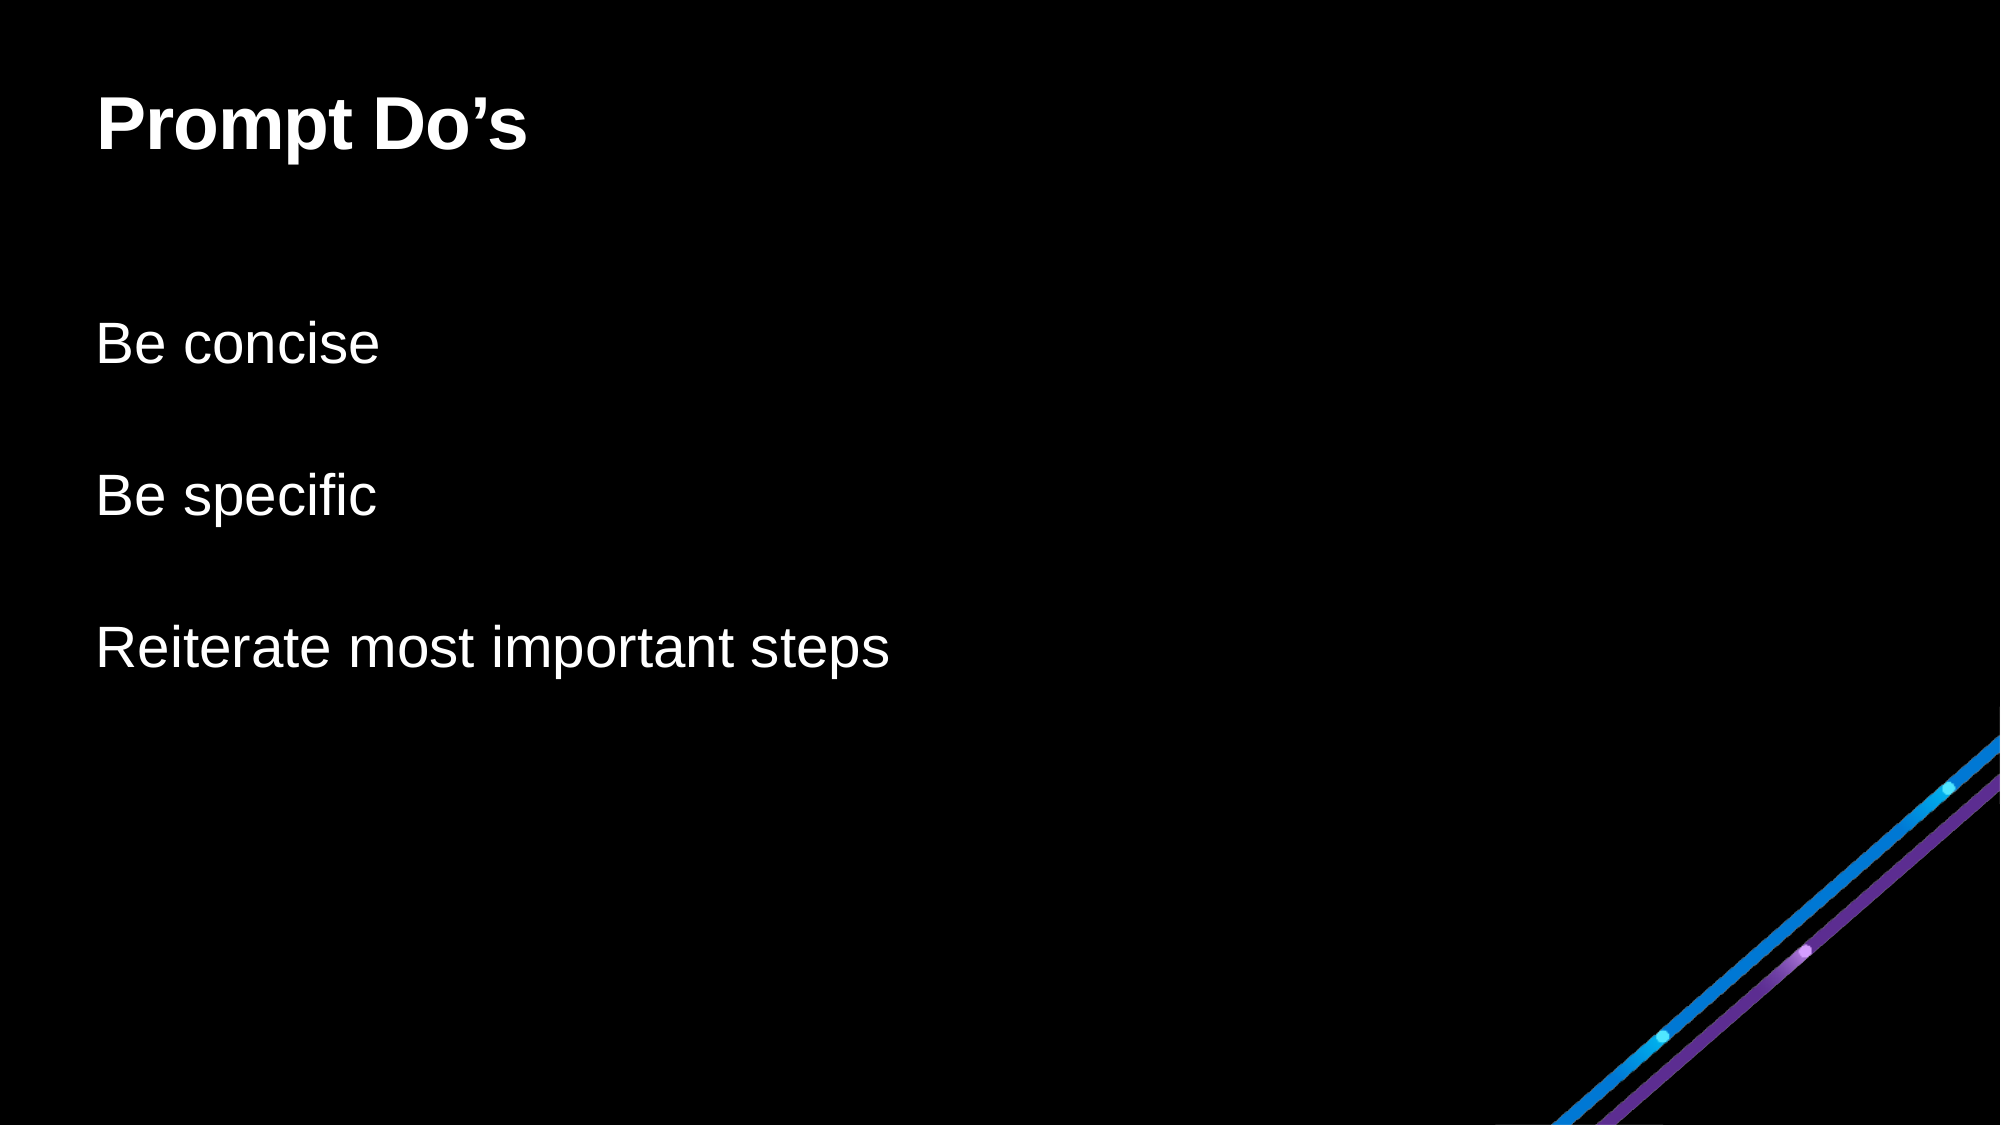

# Prompt Do’s
Be concise
Be specific
Reiterate most important steps